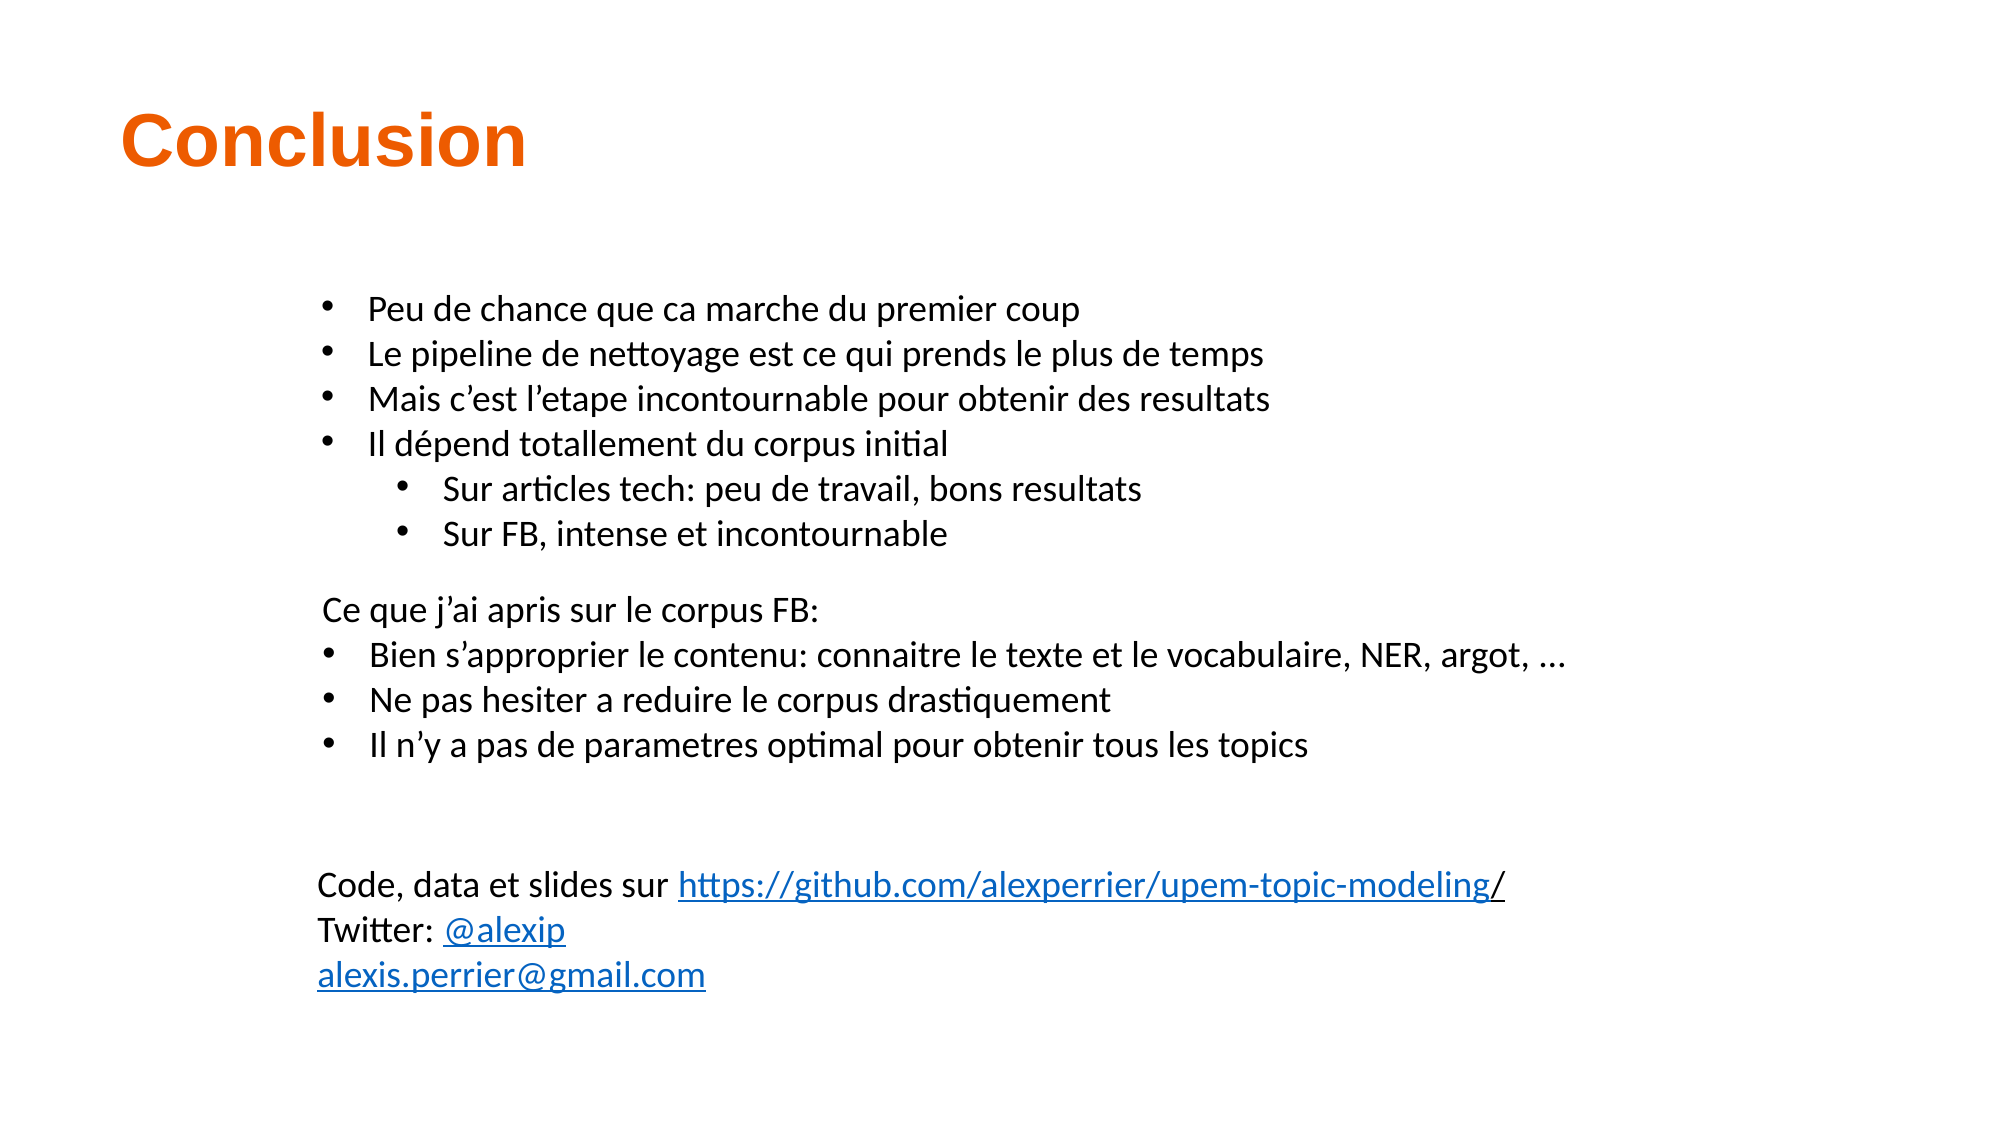

Conclusion
Peu de chance que ca marche du premier coup
Le pipeline de nettoyage est ce qui prends le plus de temps
Mais c’est l’etape incontournable pour obtenir des resultats
Il dépend totallement du corpus initial
Sur articles tech: peu de travail, bons resultats
Sur FB, intense et incontournable
Ce que j’ai apris sur le corpus FB:
Bien s’approprier le contenu: connaitre le texte et le vocabulaire, NER, argot, …
Ne pas hesiter a reduire le corpus drastiquement
Il n’y a pas de parametres optimal pour obtenir tous les topics
Code, data et slides sur https://github.com/alexperrier/upem-topic-modeling/
Twitter: @alexip
alexis.perrier@gmail.com